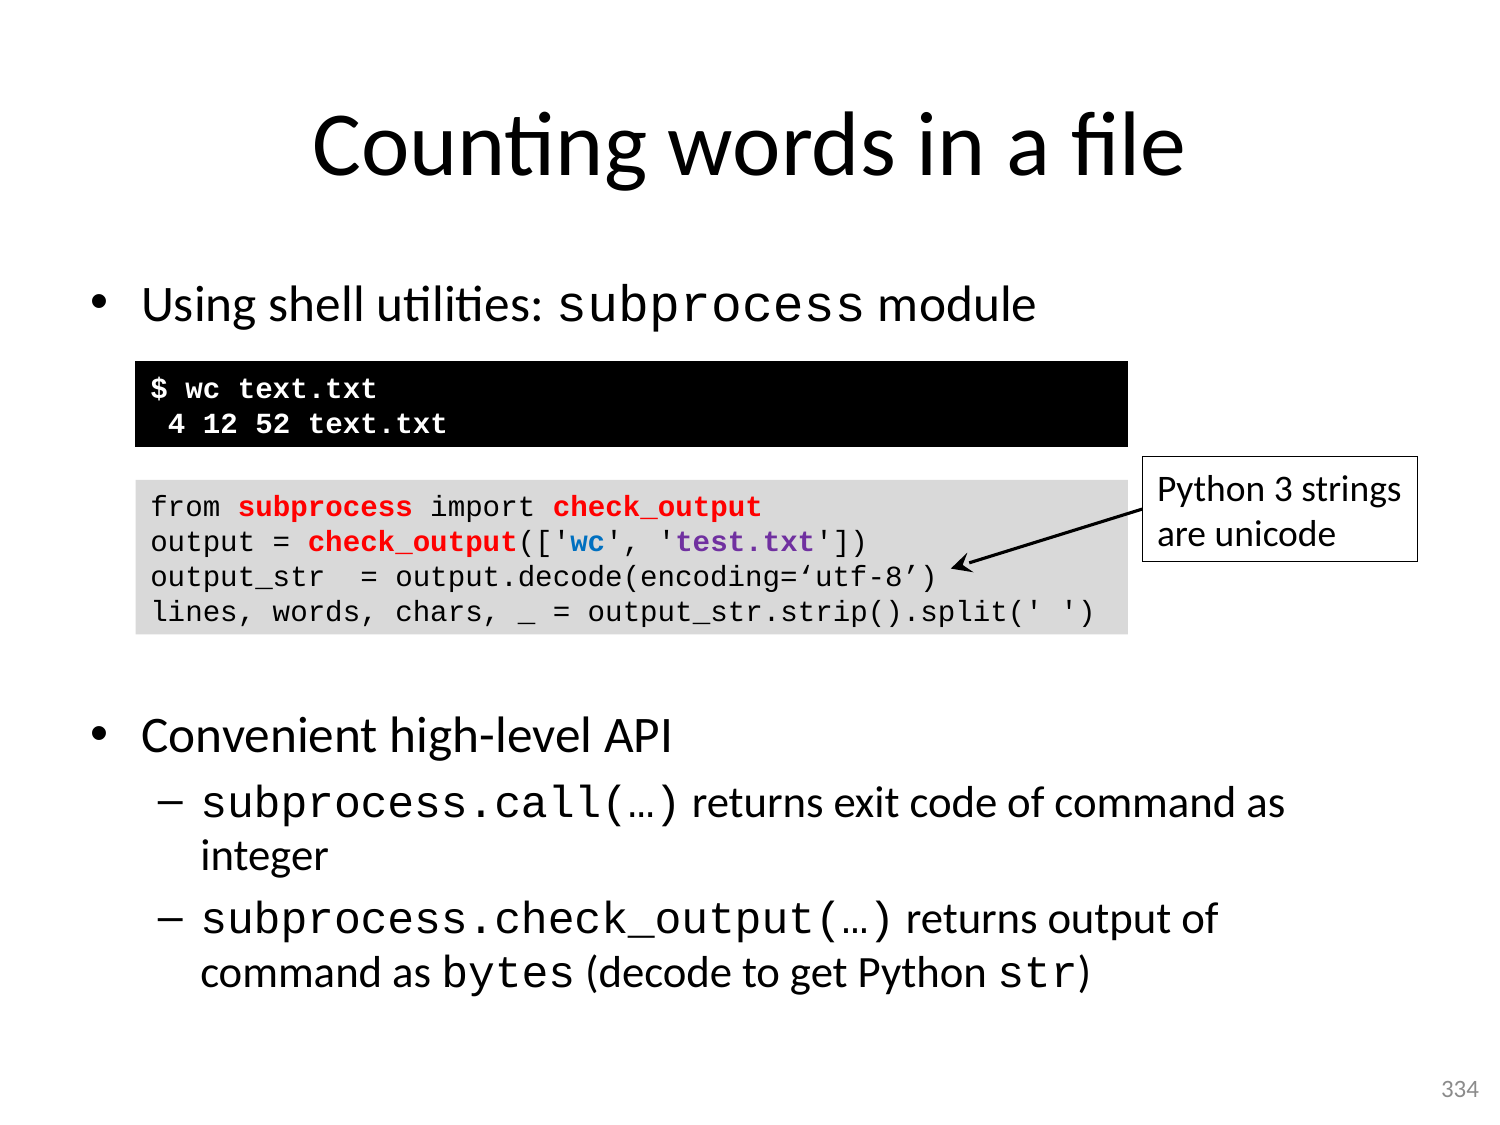

# Counting words in a file
Using shell utilities: subprocess module

Convenient high-level API
subprocess.call(…) returns exit code of command as integer
subprocess.check_output(…) returns output of command as bytes (decode to get Python str)

$ wc text.txt
 4 12 52 text.txt
Python 3 strings
are unicode
from subprocess import check_output
output = check_output(['wc', 'test.txt'])
output_str  = output.decode(encoding=‘utf-8’)
lines, words, chars, _ = output_str.strip().split(' ')
334